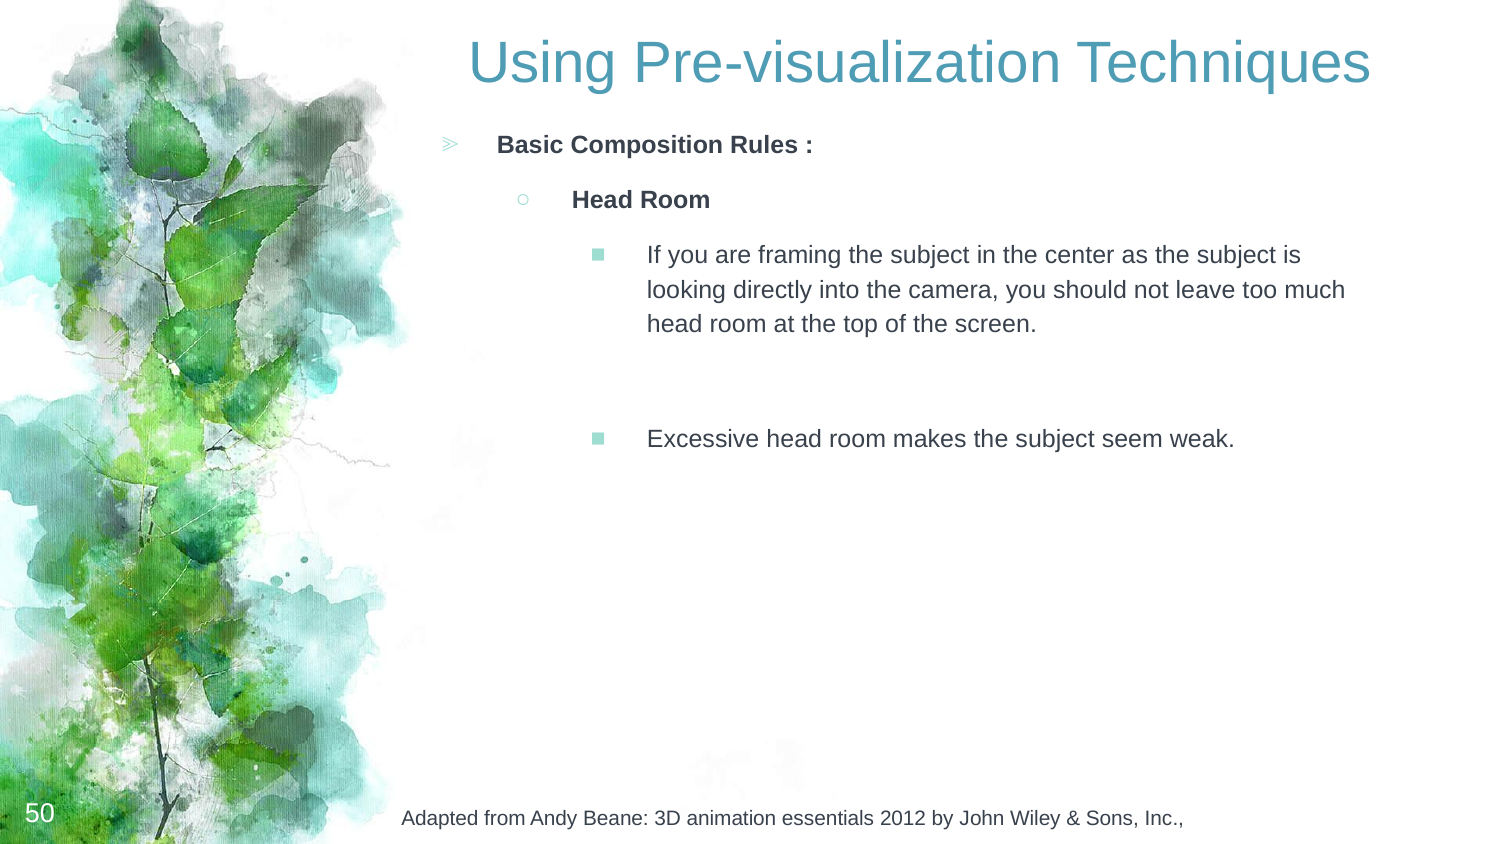

# Using Pre-visualization Techniques
Basic Composition Rules :
Head Room
If you are framing the subject in the center as the subject is looking directly into the camera, you should not leave too much head room at the top of the screen.

Excessive head room makes the subject seem weak.
50
Adapted from Andy Beane: 3D animation essentials 2012 by John Wiley & Sons, Inc.,